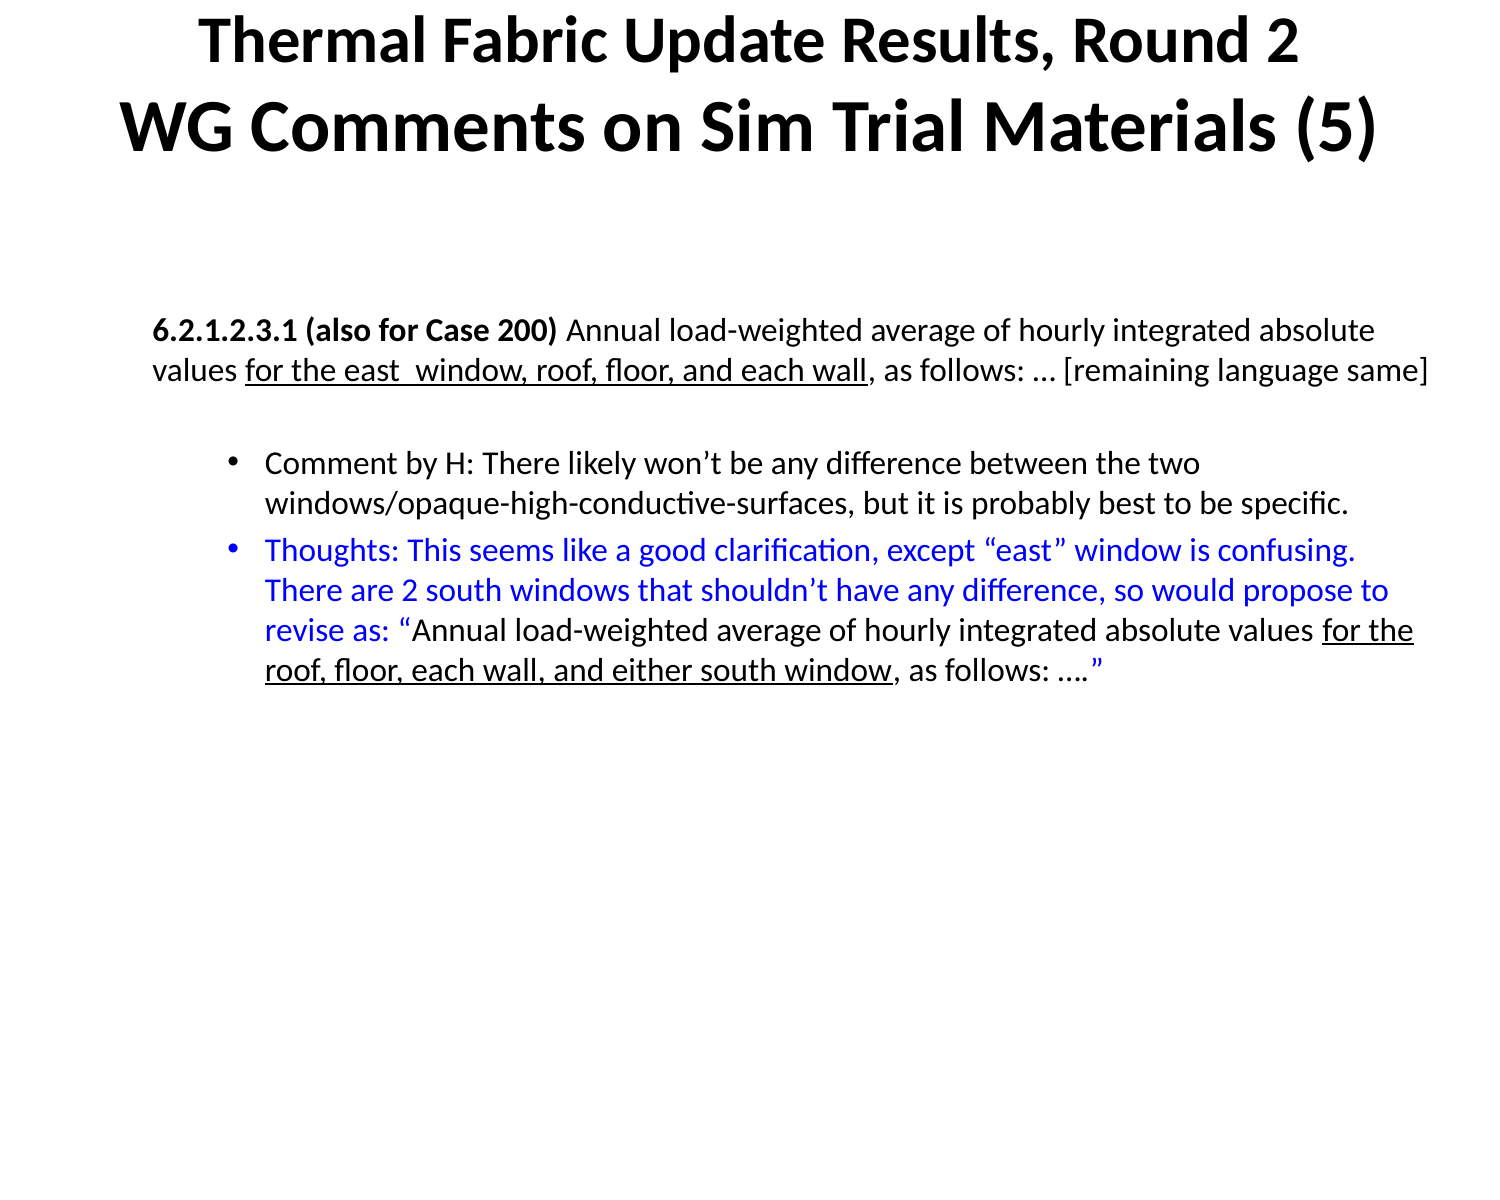

# Thermal Fabric Update Results, Round 2 WG Comments on Sim Trial Materials (5)

6.2.1.2.3.1 (also for Case 200) Annual load-weighted average of hourly integrated absolute values for the east  window, roof, floor, and each wall, as follows: … [remaining language same]

Comment by H: There likely won’t be any difference between the two windows/opaque-high-conductive-surfaces, but it is probably best to be specific.
Thoughts: This seems like a good clarification, except “east” window is confusing. There are 2 south windows that shouldn’t have any difference, so would propose to revise as: “Annual load-weighted average of hourly integrated absolute values for the roof, floor, each wall, and either south window, as follows: ….”